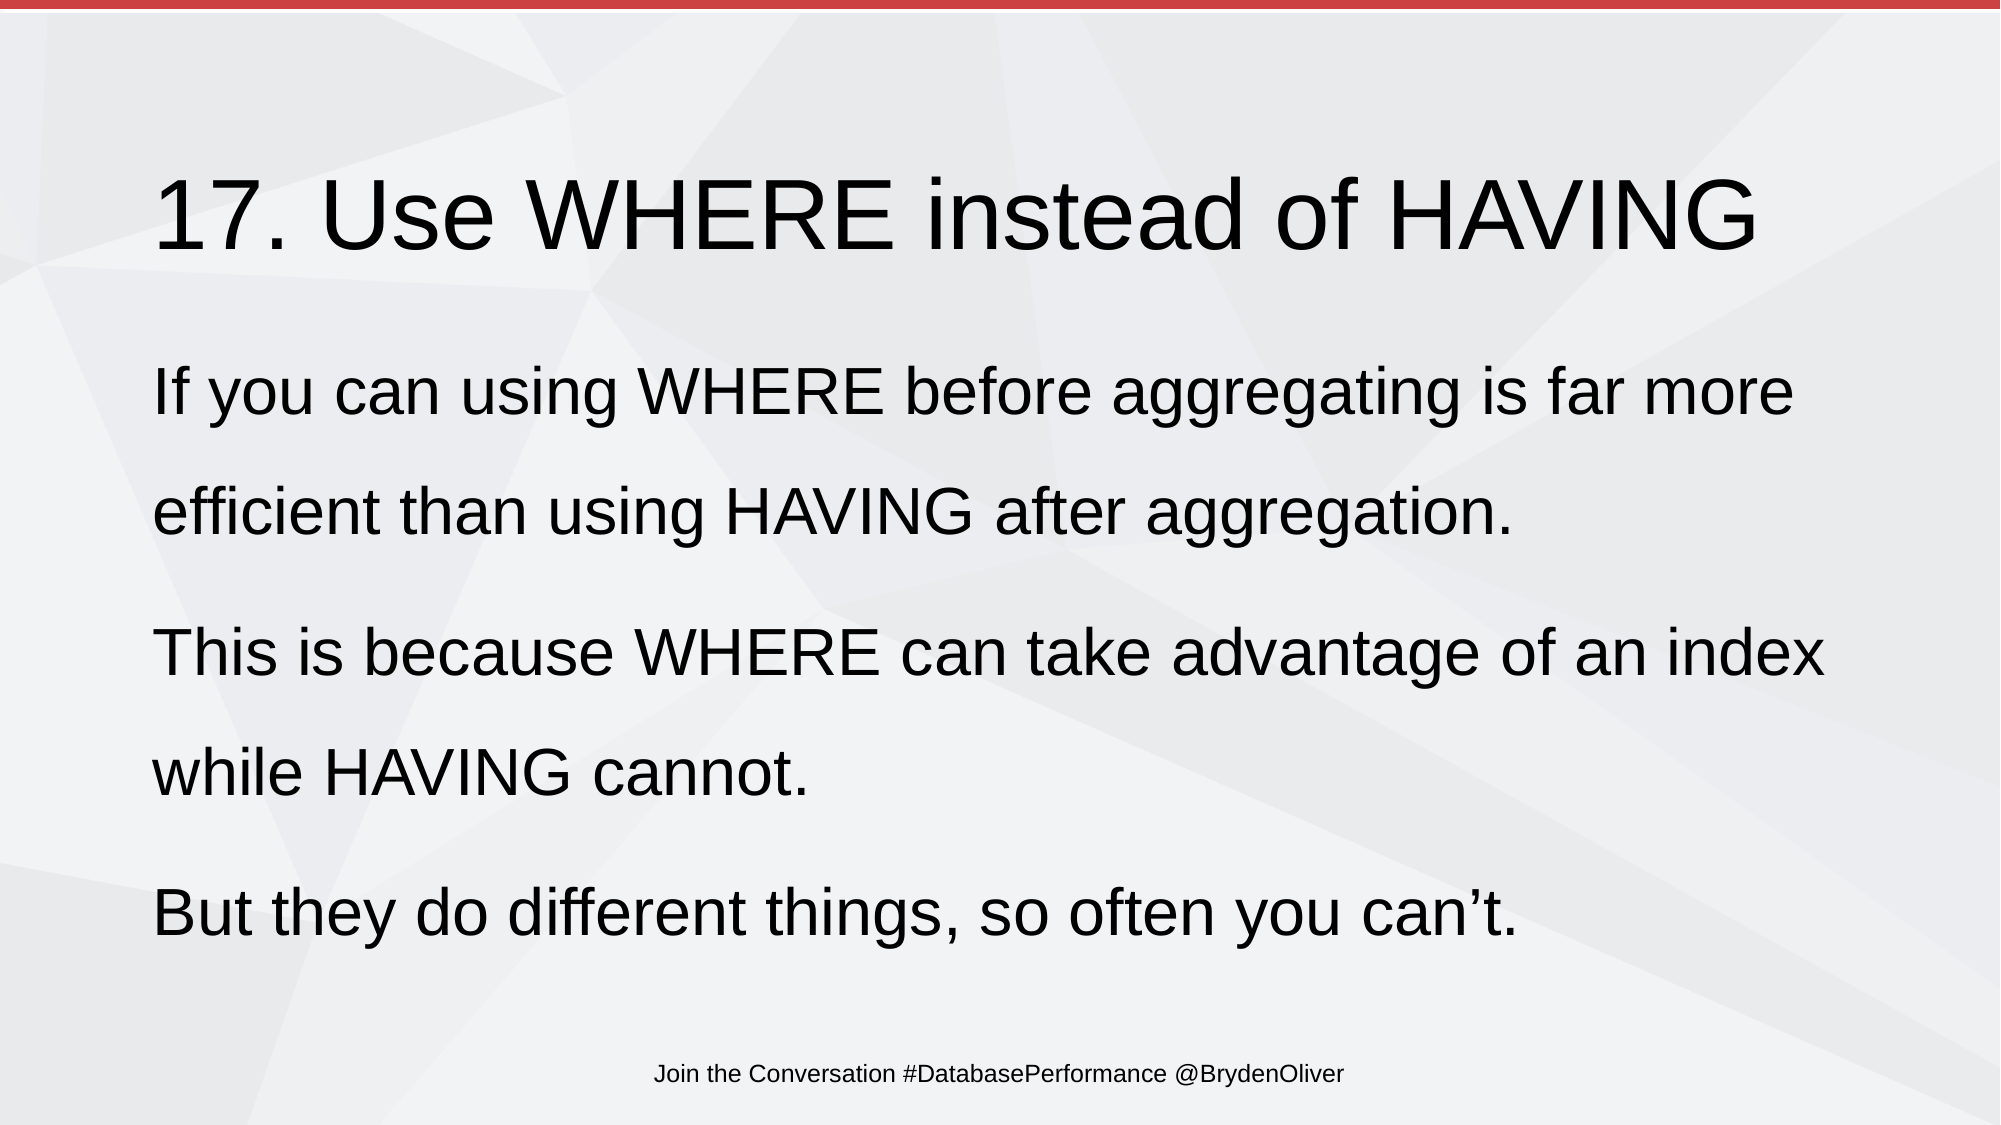

# 17. Use WHERE instead of HAVING
If you can using WHERE before aggregating is far more efficient than using HAVING after aggregation.
This is because WHERE can take advantage of an index while HAVING cannot.
But they do different things, so often you can’t.
Join the Conversation #DatabasePerformance @BrydenOliver